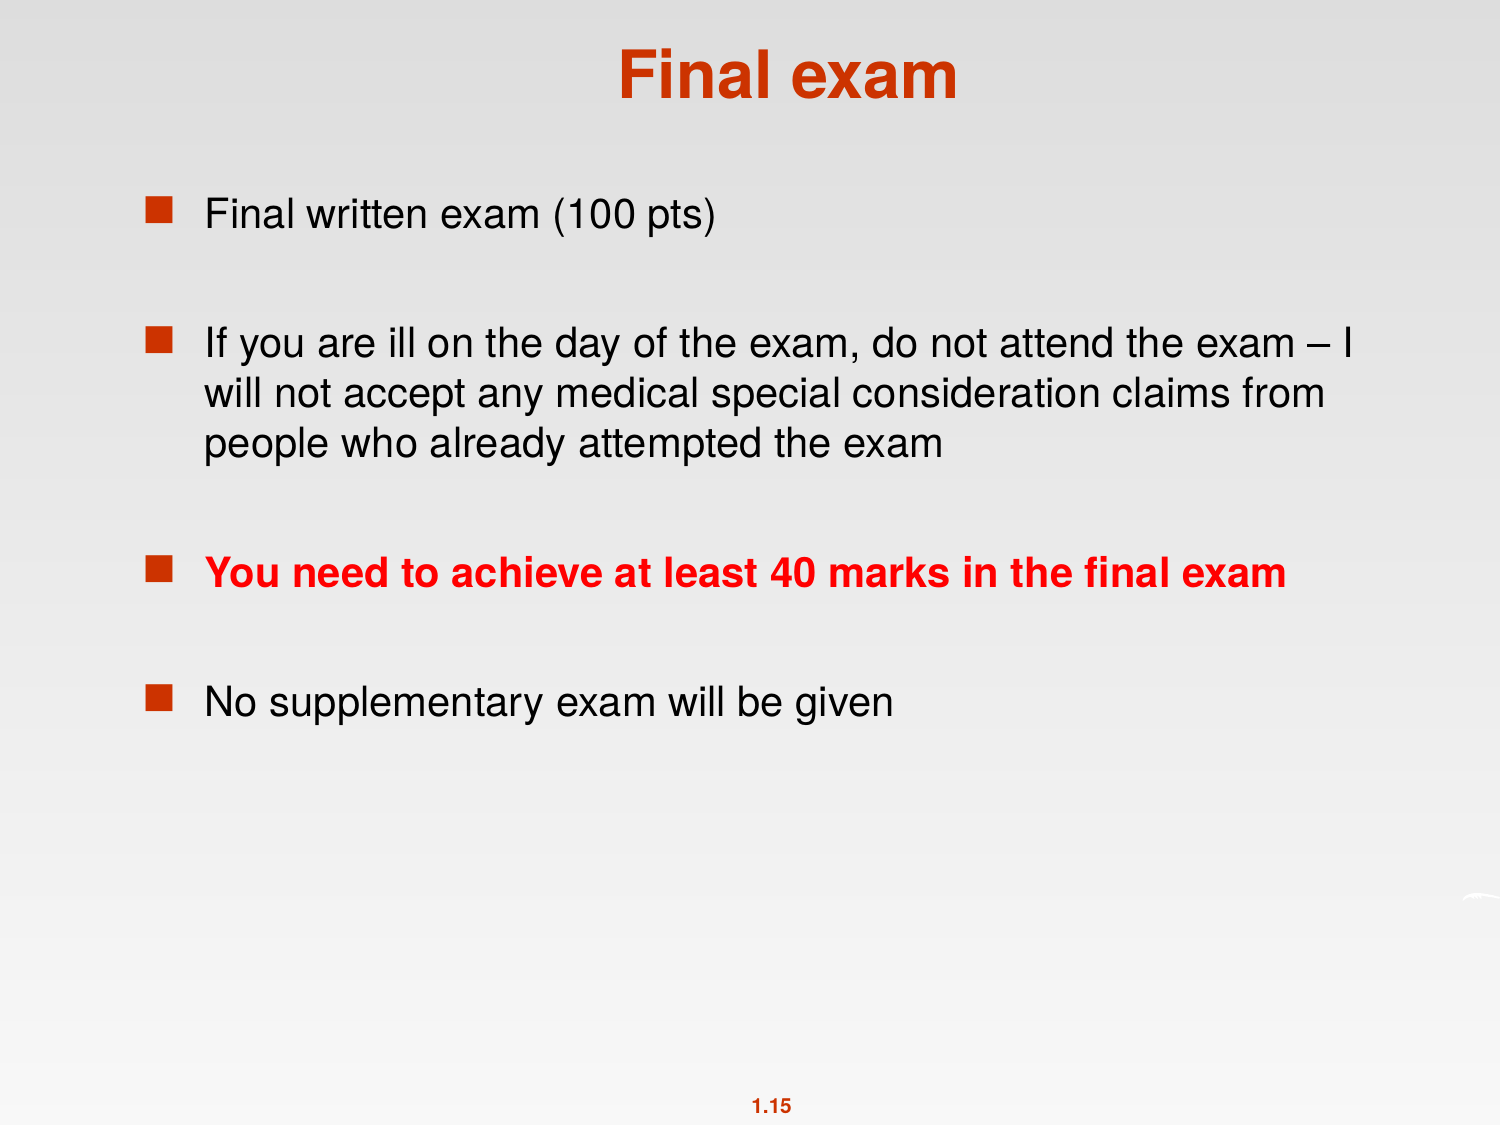

# Final exam
Final written exam (100 pts)

If you are ill on the day of the exam, do not attend the exam – I will not accept any medical special consideration claims from people who already attempted the exam

You need to achieve at least 40 marks in the final exam

No supplementary exam will be given